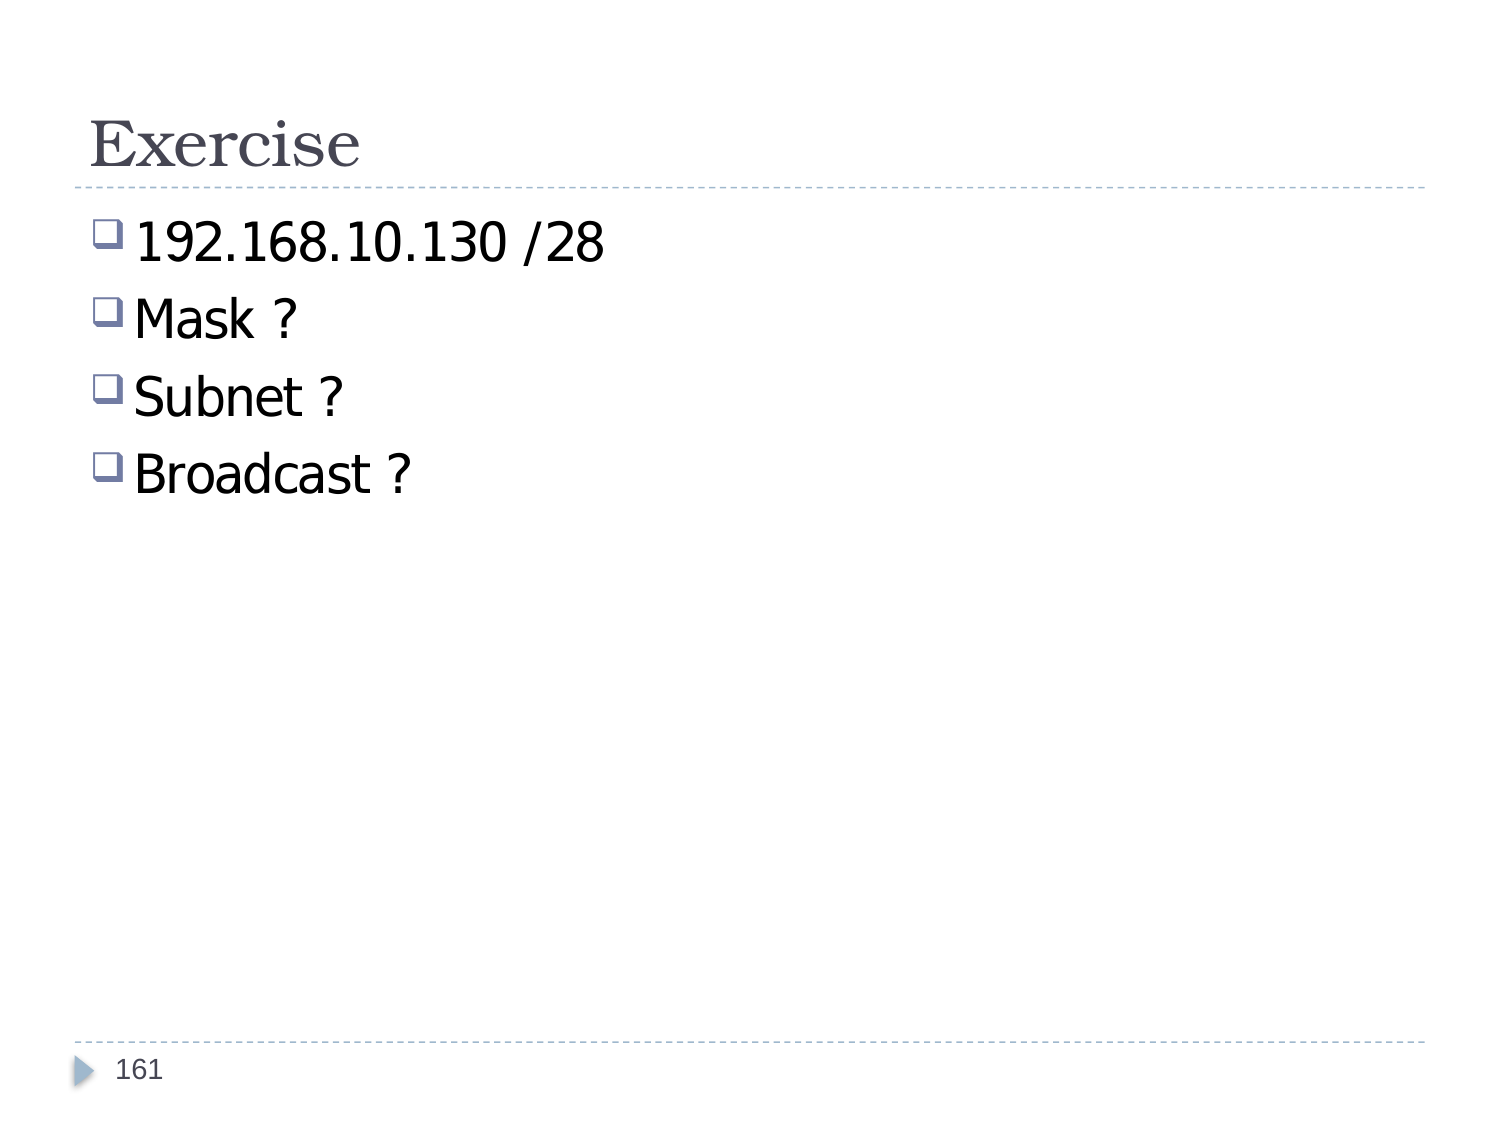

# Exercise
192.168.10.130 /28
Mask ?
Subnet ?
Broadcast ?
161